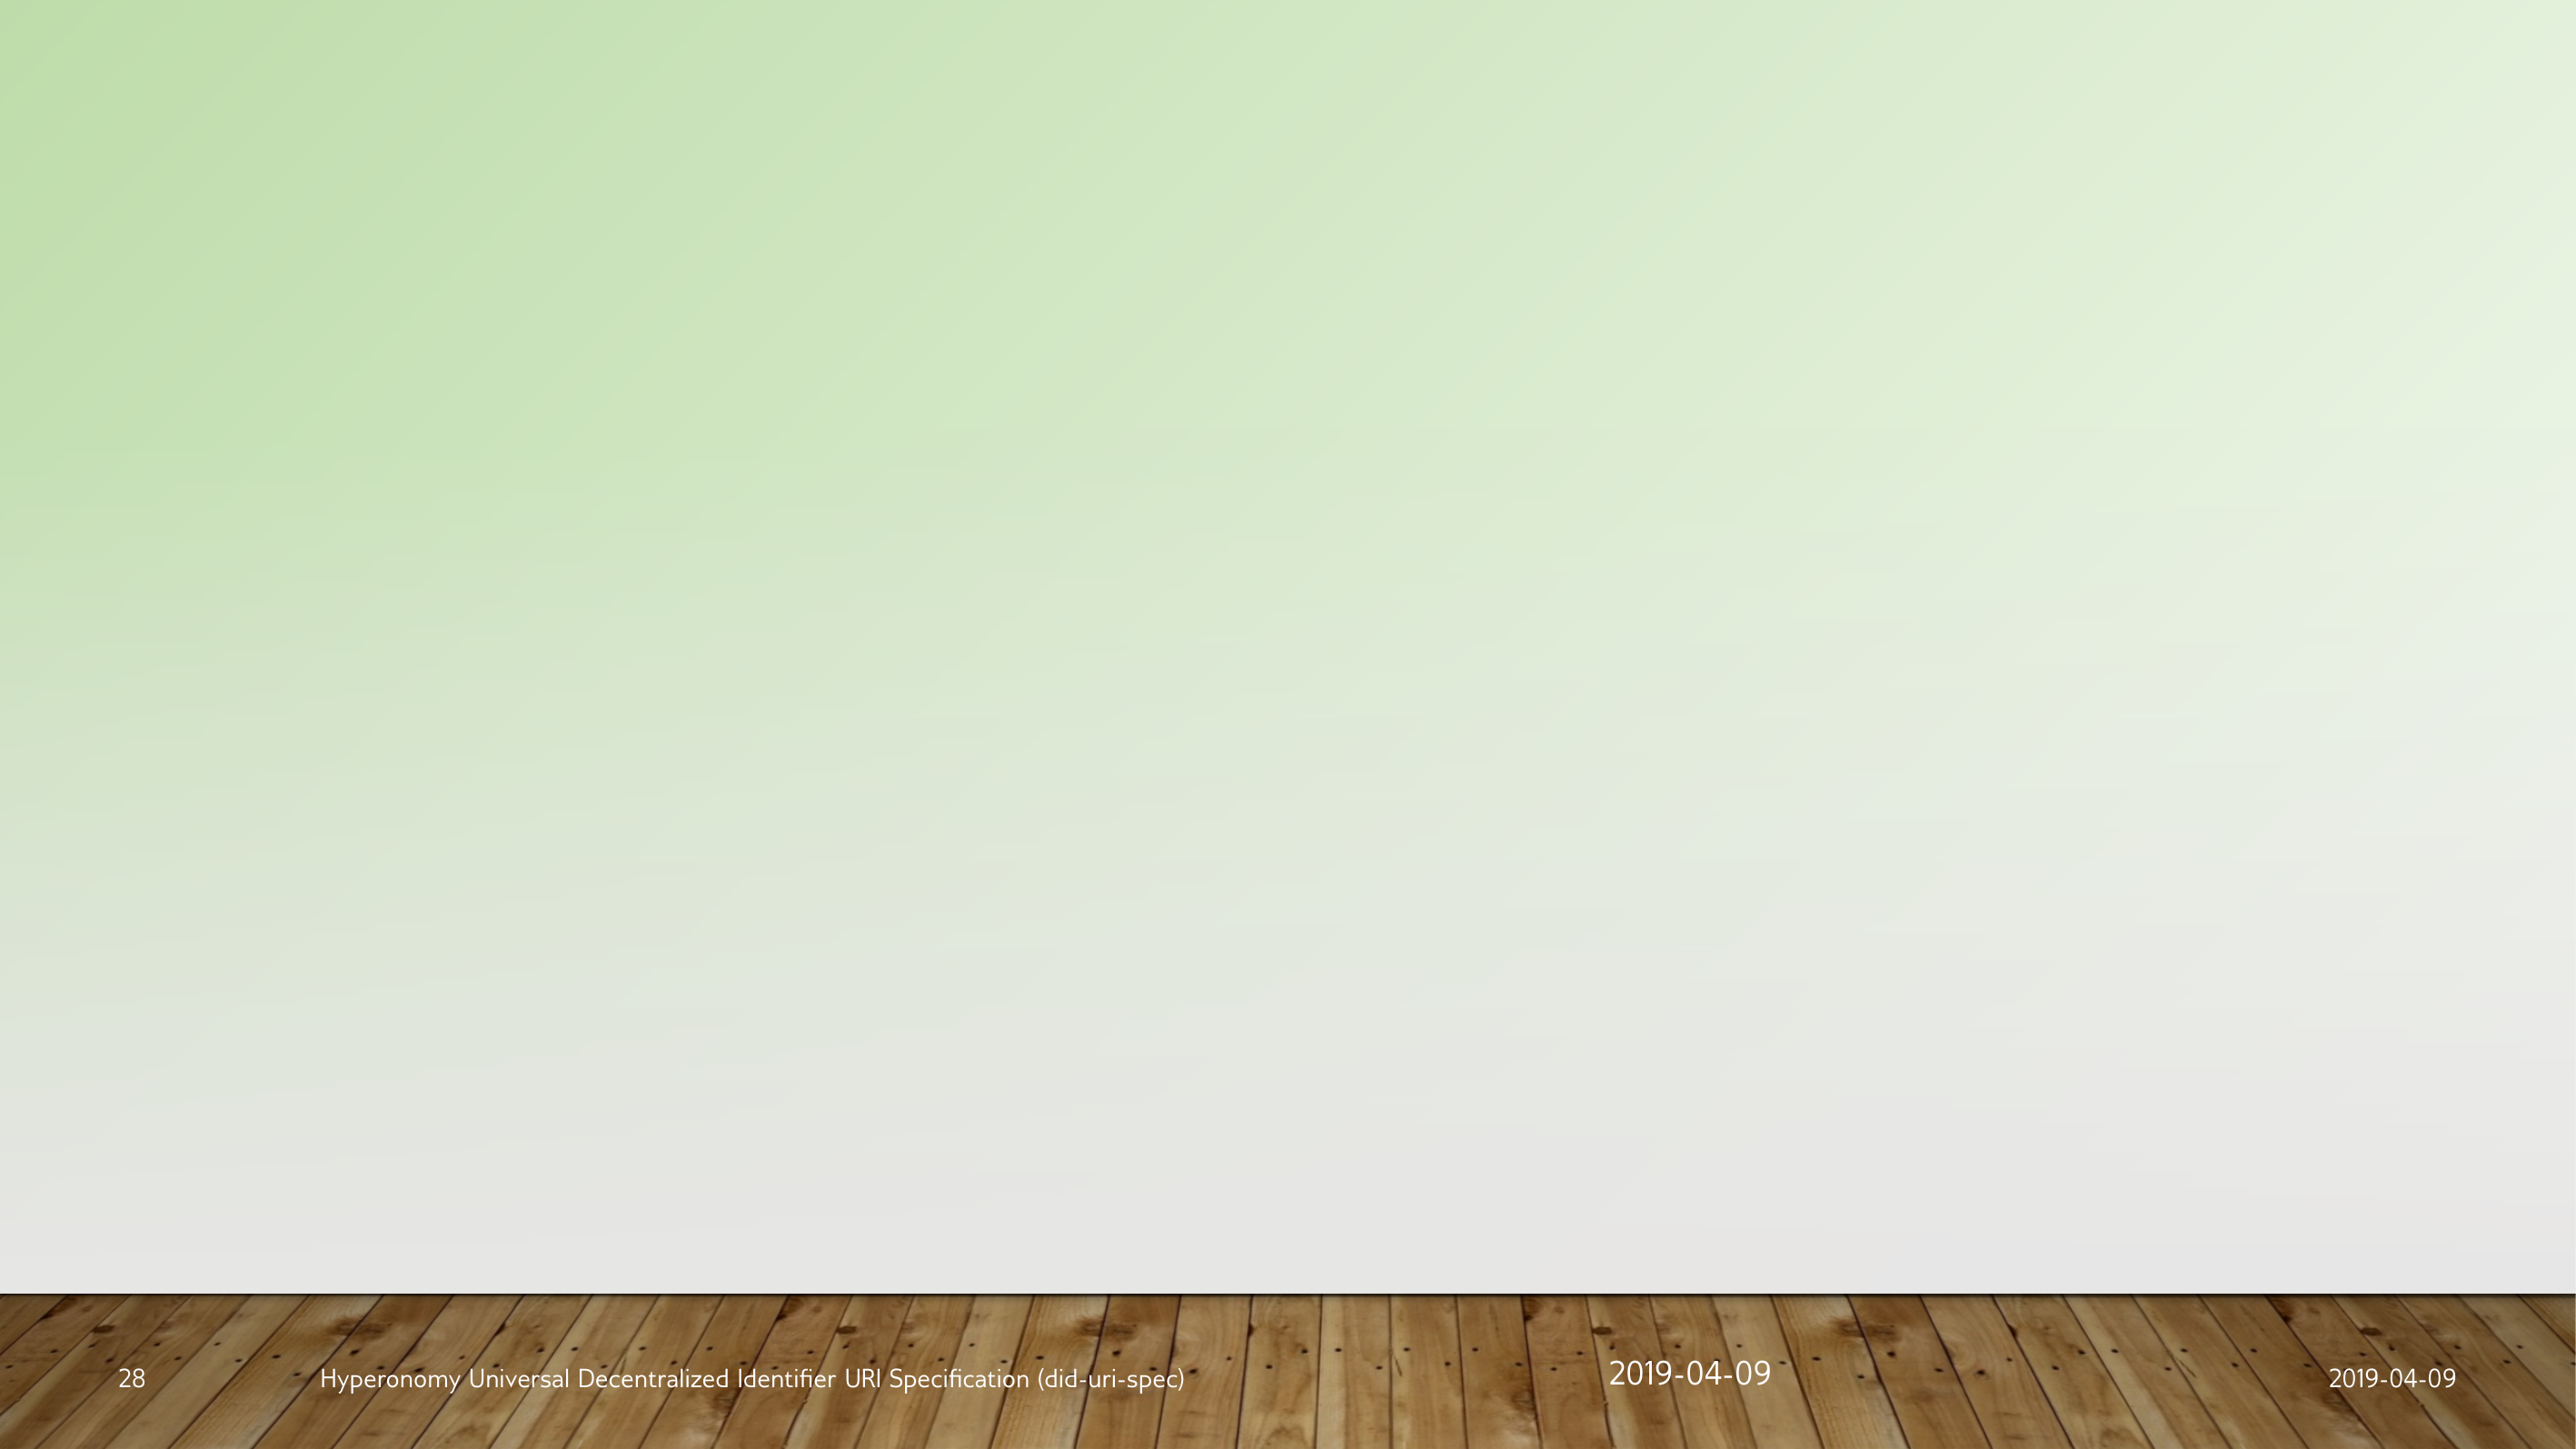

2019-04-09
28
2019-04-09
Hyperonomy Universal Decentralized Identifier URI Specification (did-uri-spec)